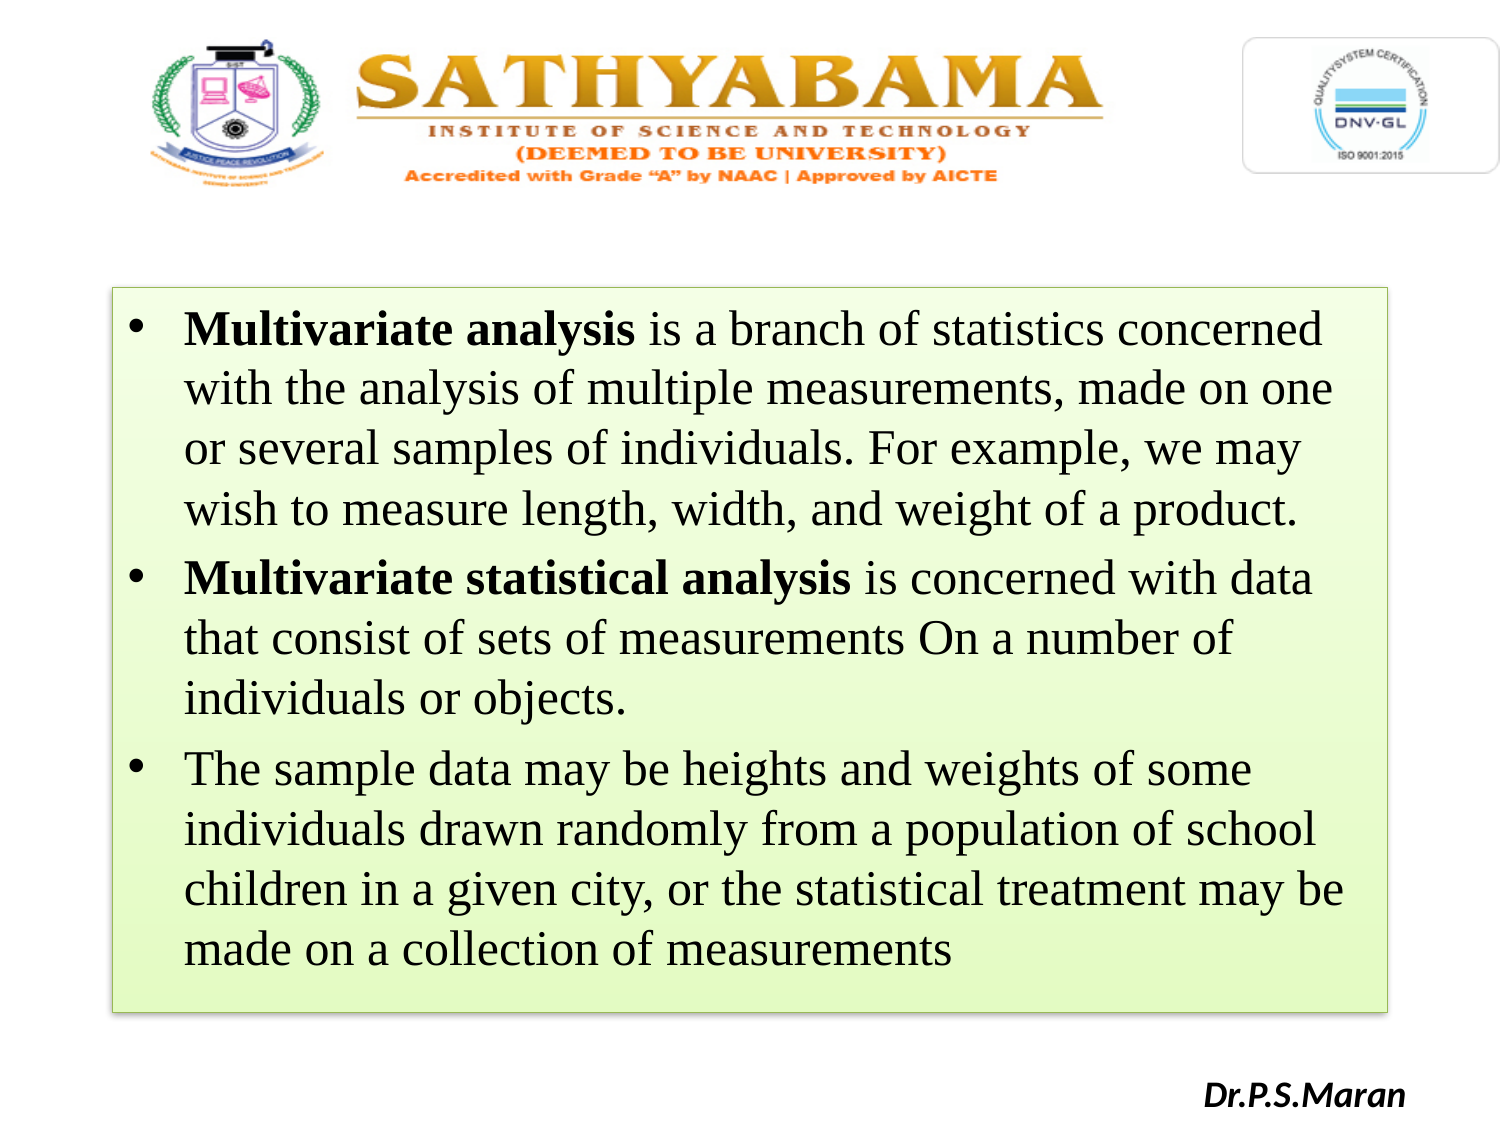

Multivariate analysis is a branch of statistics concerned with the analysis of multiple measurements, made on one or several samples of individuals. For example, we may wish to measure length, width, and weight of a product.
Multivariate statistical analysis is concerned with data that consist of sets of measurements On a number of individuals or objects.
The sample data may be heights and weights of some individuals drawn randomly from a population of school children in a given city, or the statistical treatment may be made on a collection of measurements